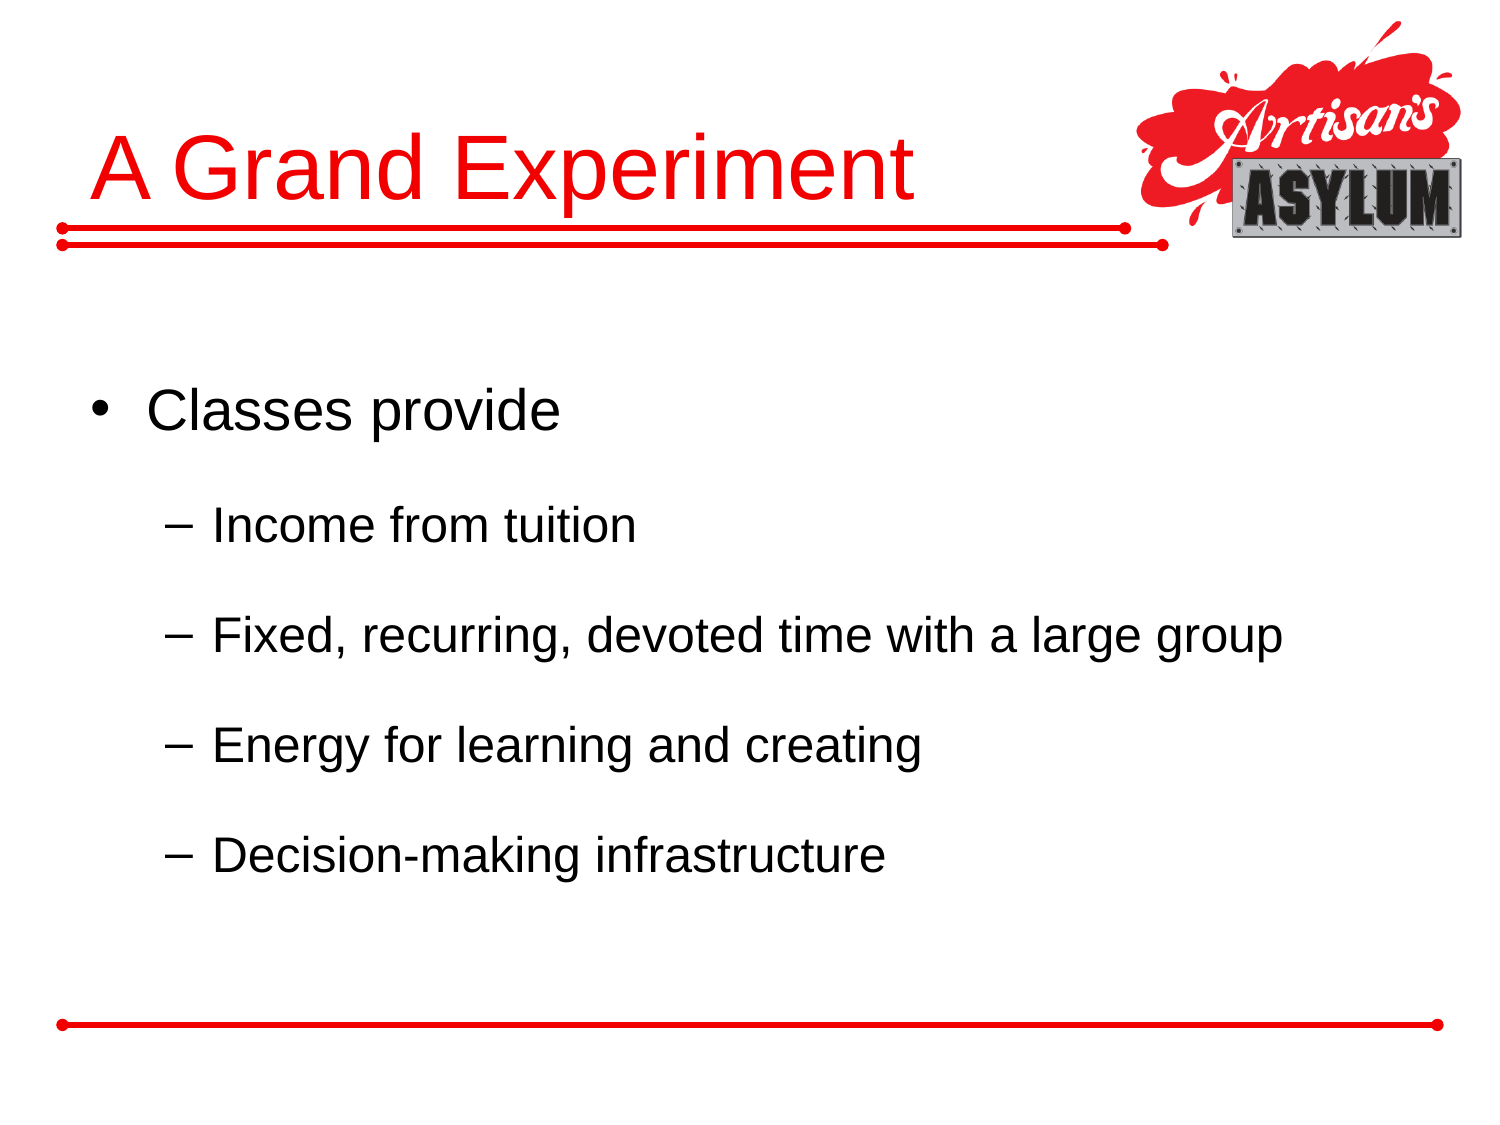

# A Grand Experiment
Classes provide
Income from tuition
Fixed, recurring, devoted time with a large group
Energy for learning and creating
Decision-making infrastructure